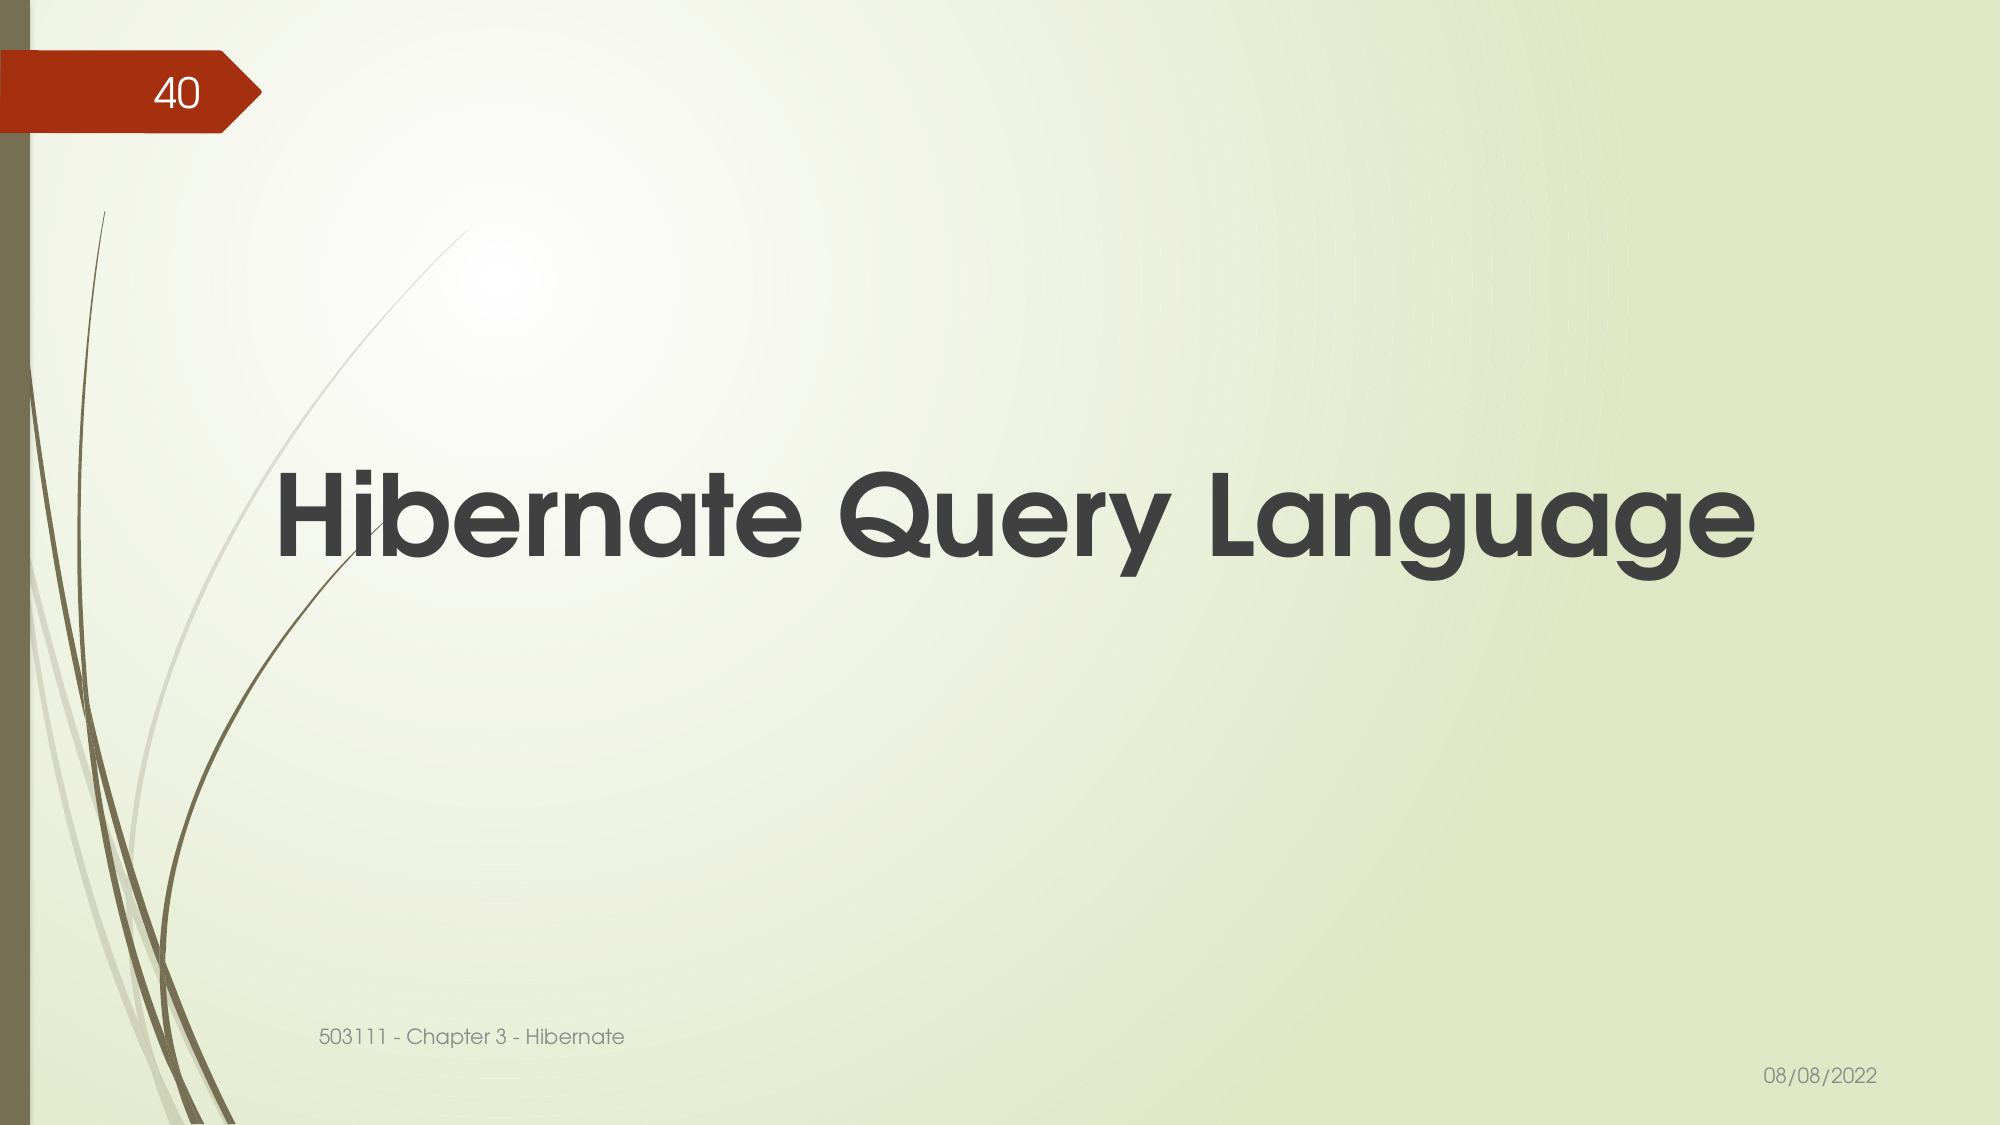

40
Hibernate Query Language
503111 - Chapter 3 - Hibernate
08/08/2022